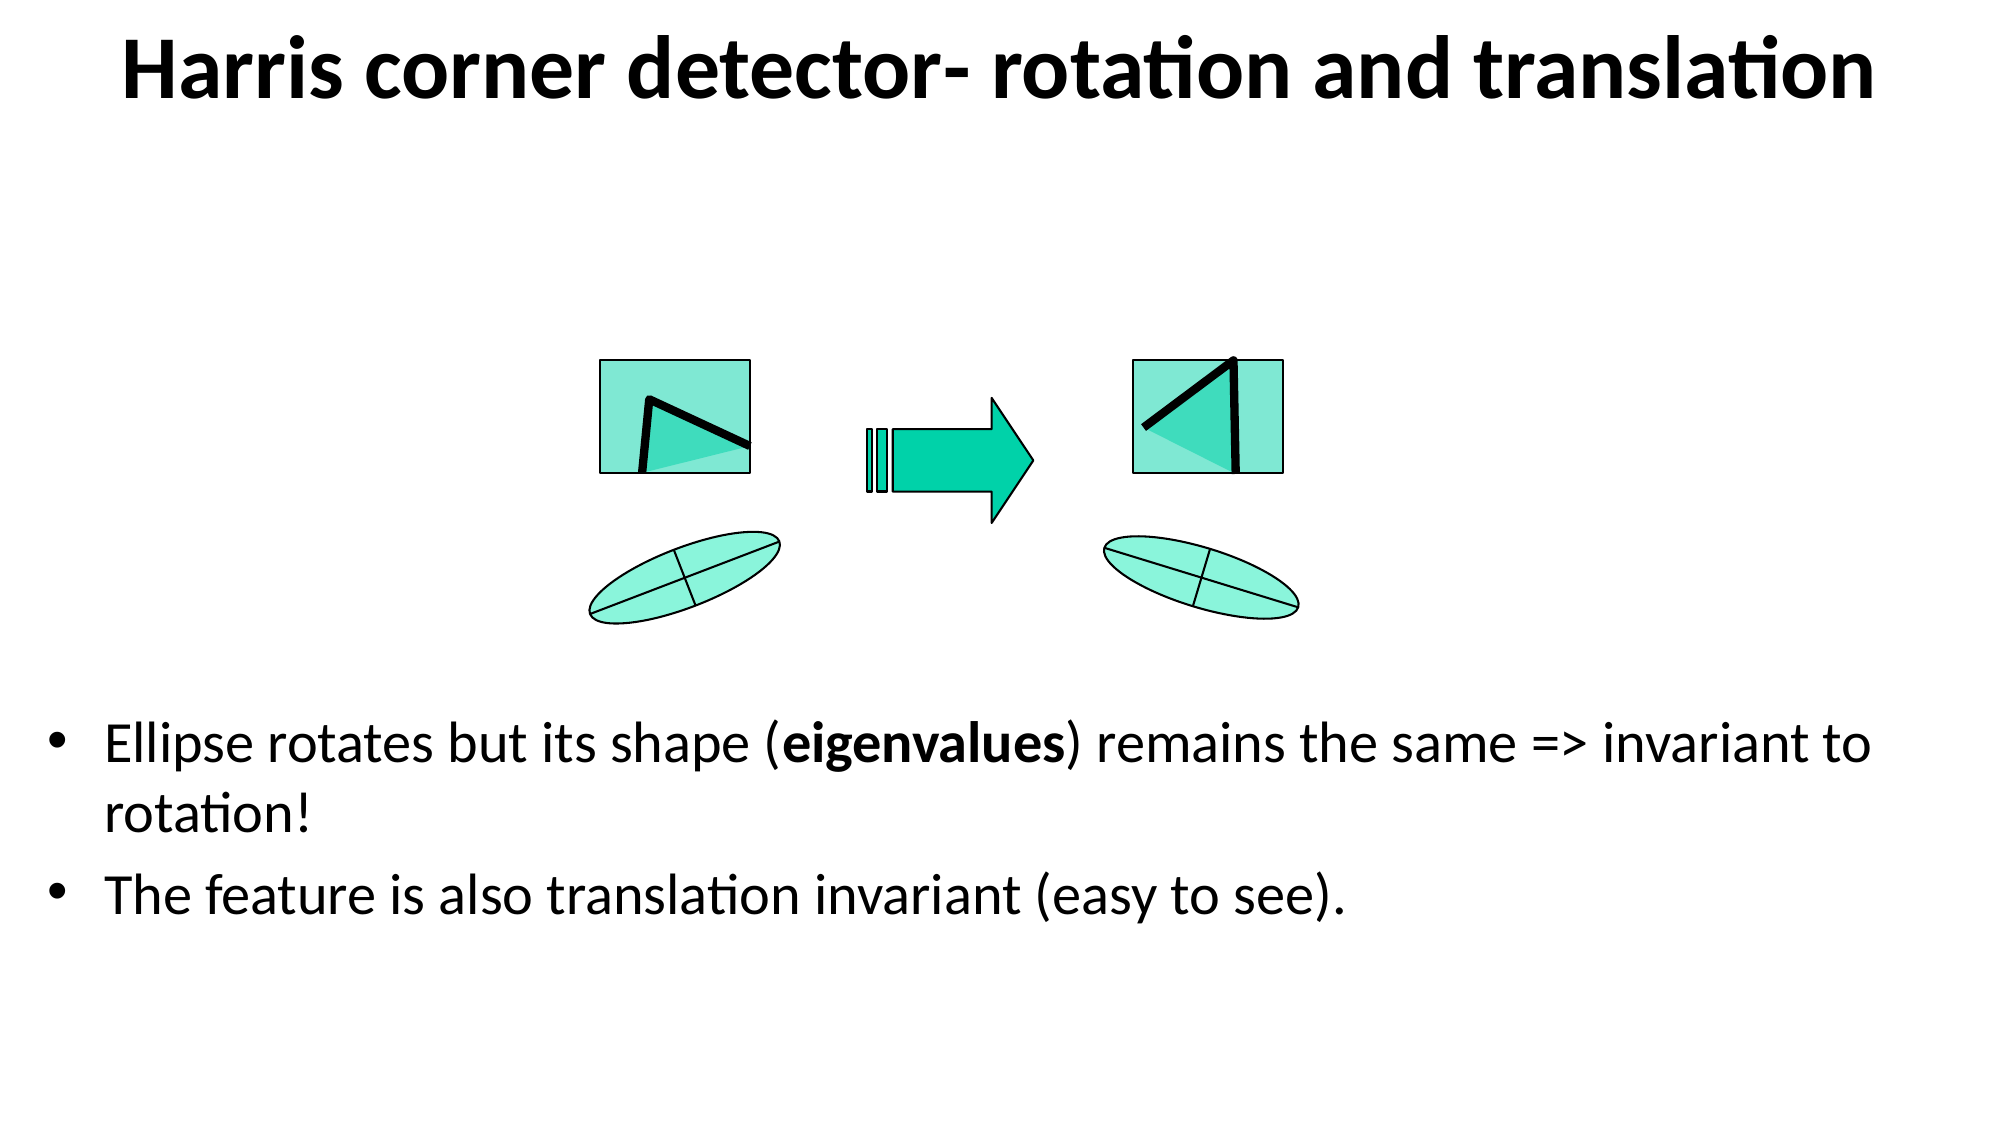

# Harris corner detector- rotation and translation

Ellipse rotates but its shape (eigenvalues) remains the same => invariant to rotation!
The feature is also translation invariant (easy to see).